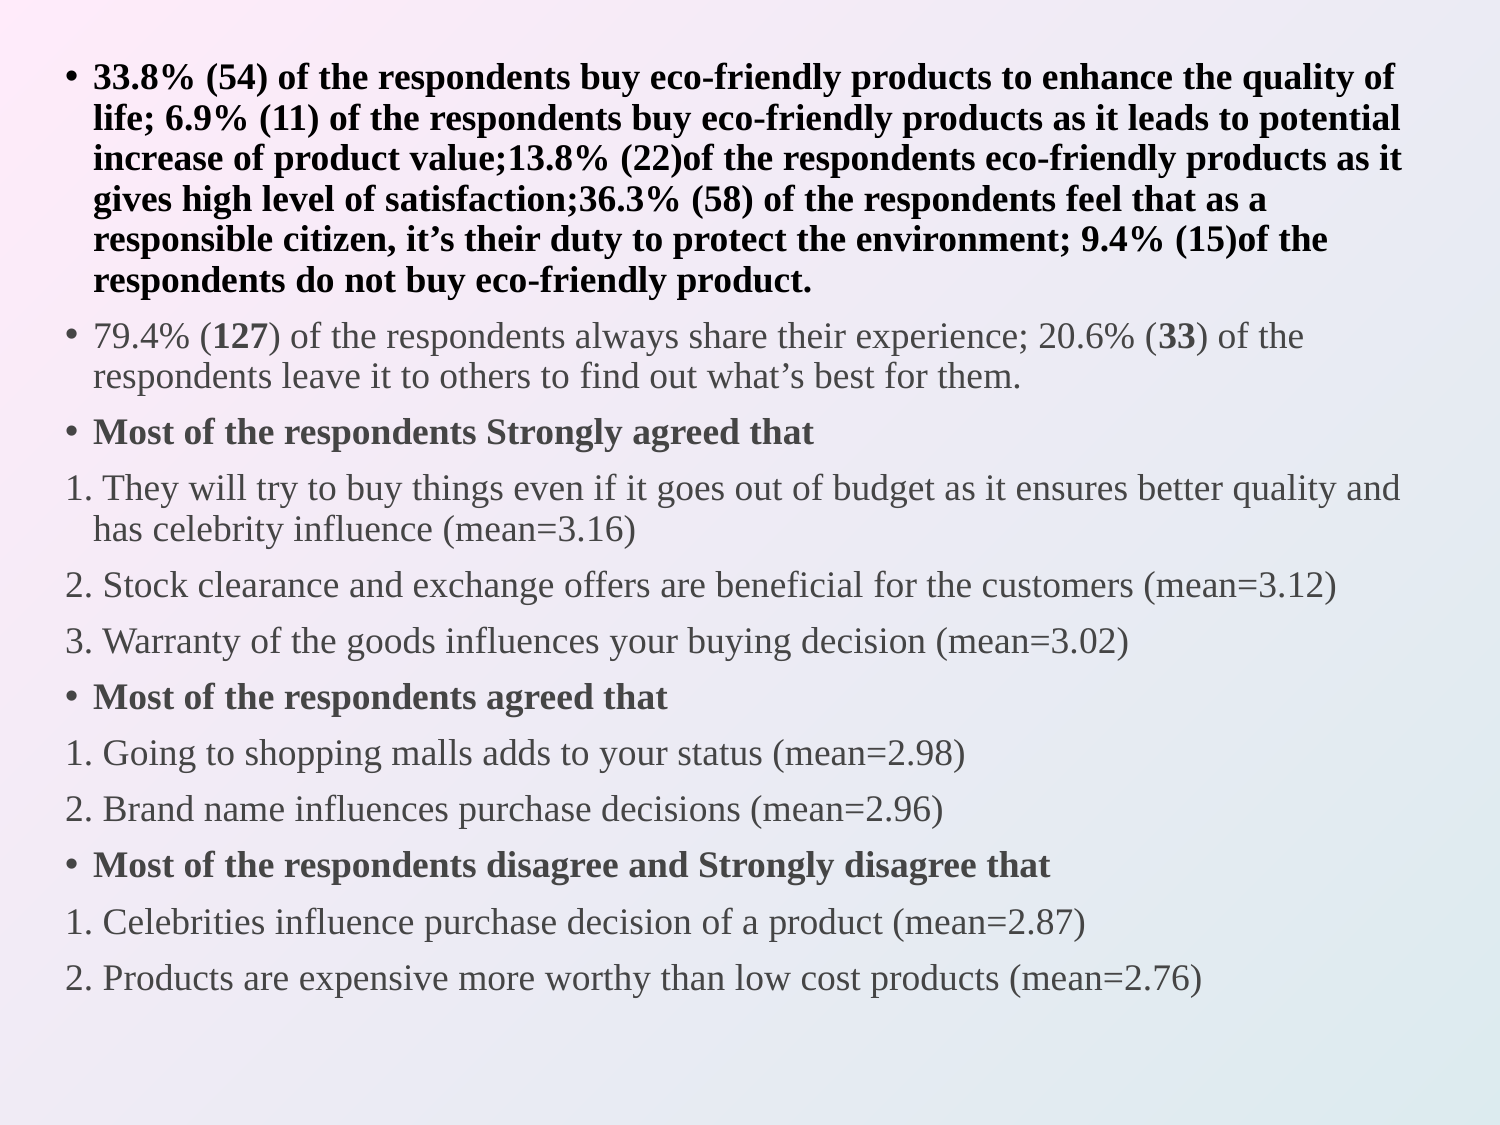

33.8% (54) of the respondents buy eco-friendly products to enhance the quality of life; 6.9% (11) of the respondents buy eco-friendly products as it leads to potential increase of product value;13.8% (22)of the respondents eco-friendly products as it gives high level of satisfaction;36.3% (58) of the respondents feel that as a responsible citizen, it’s their duty to protect the environment; 9.4% (15)of the respondents do not buy eco-friendly product.
79.4% (127) of the respondents always share their experience; 20.6% (33) of the respondents leave it to others to find out what’s best for them.
Most of the respondents Strongly agreed that
1. They will try to buy things even if it goes out of budget as it ensures better quality and   has celebrity influence (mean=3.16)
2. Stock clearance and exchange offers are beneficial for the customers (mean=3.12)
3. Warranty of the goods influences your buying decision (mean=3.02)
Most of the respondents agreed that
1. Going to shopping malls adds to your status (mean=2.98)
2. Brand name influences purchase decisions (mean=2.96)
Most of the respondents disagree and Strongly disagree that
1. Celebrities influence purchase decision of a product (mean=2.87)
2. Products are expensive more worthy than low cost products (mean=2.76)